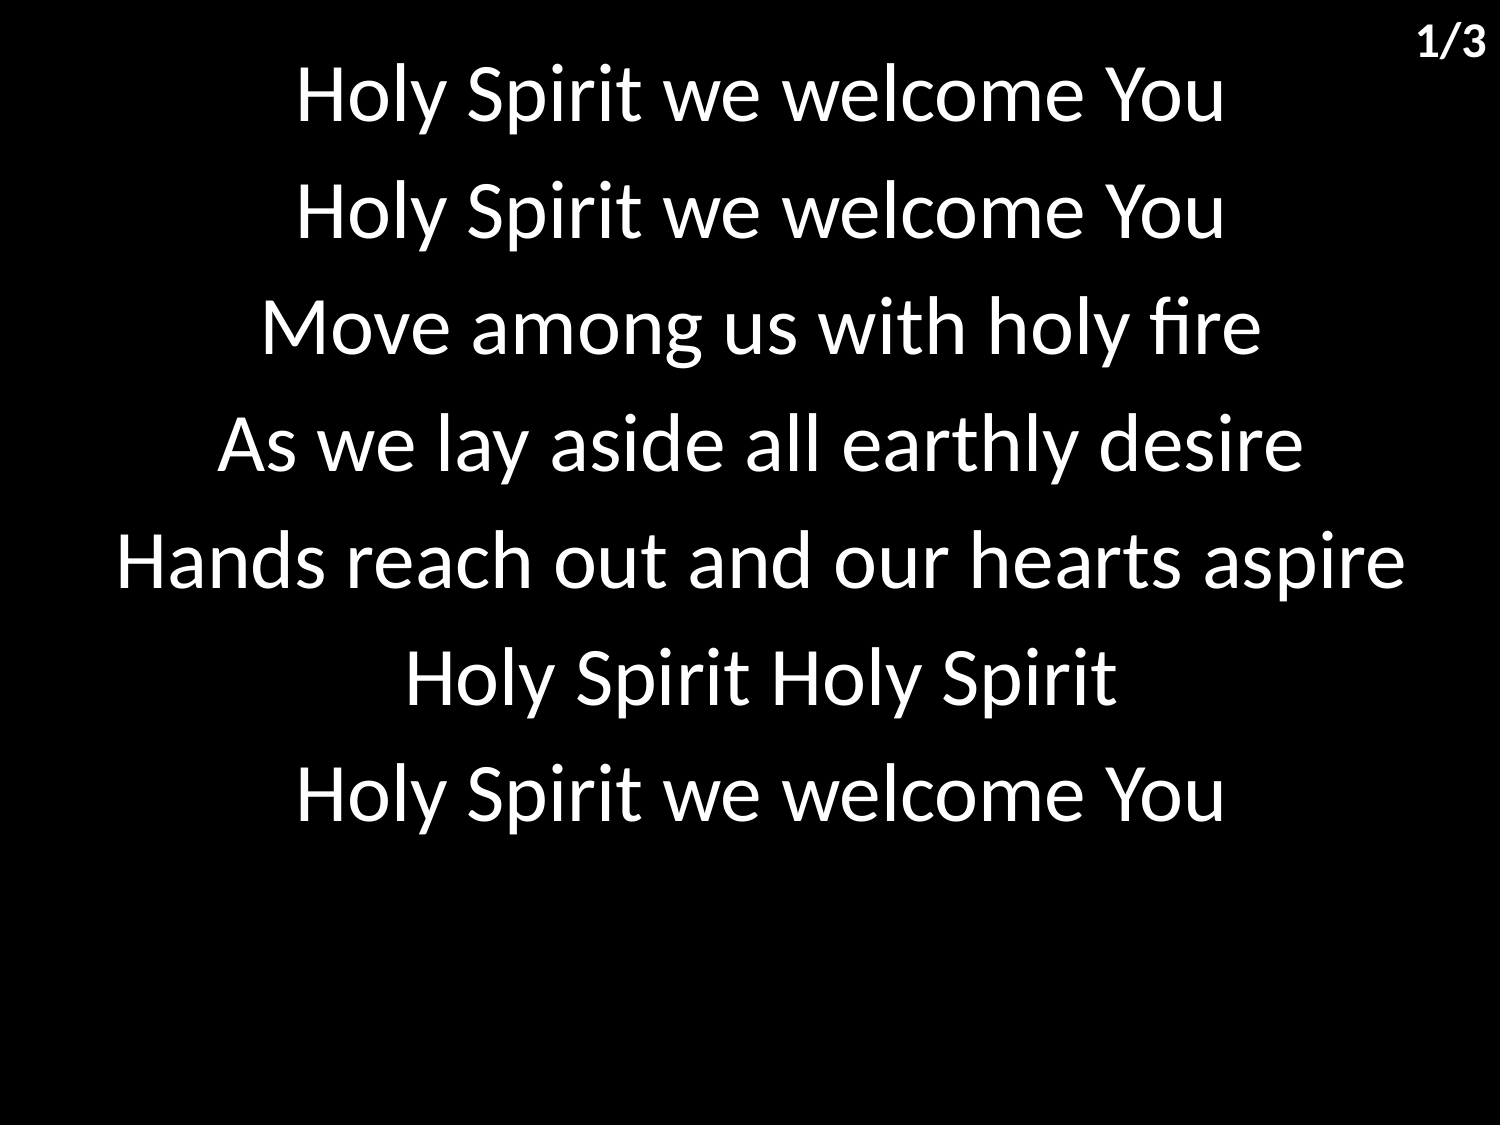

1/3
Holy Spirit we welcome You
Holy Spirit we welcome You
Move among us with holy fire
As we lay aside all earthly desire
Hands reach out and our hearts aspire
Holy Spirit Holy Spirit
Holy Spirit we welcome You